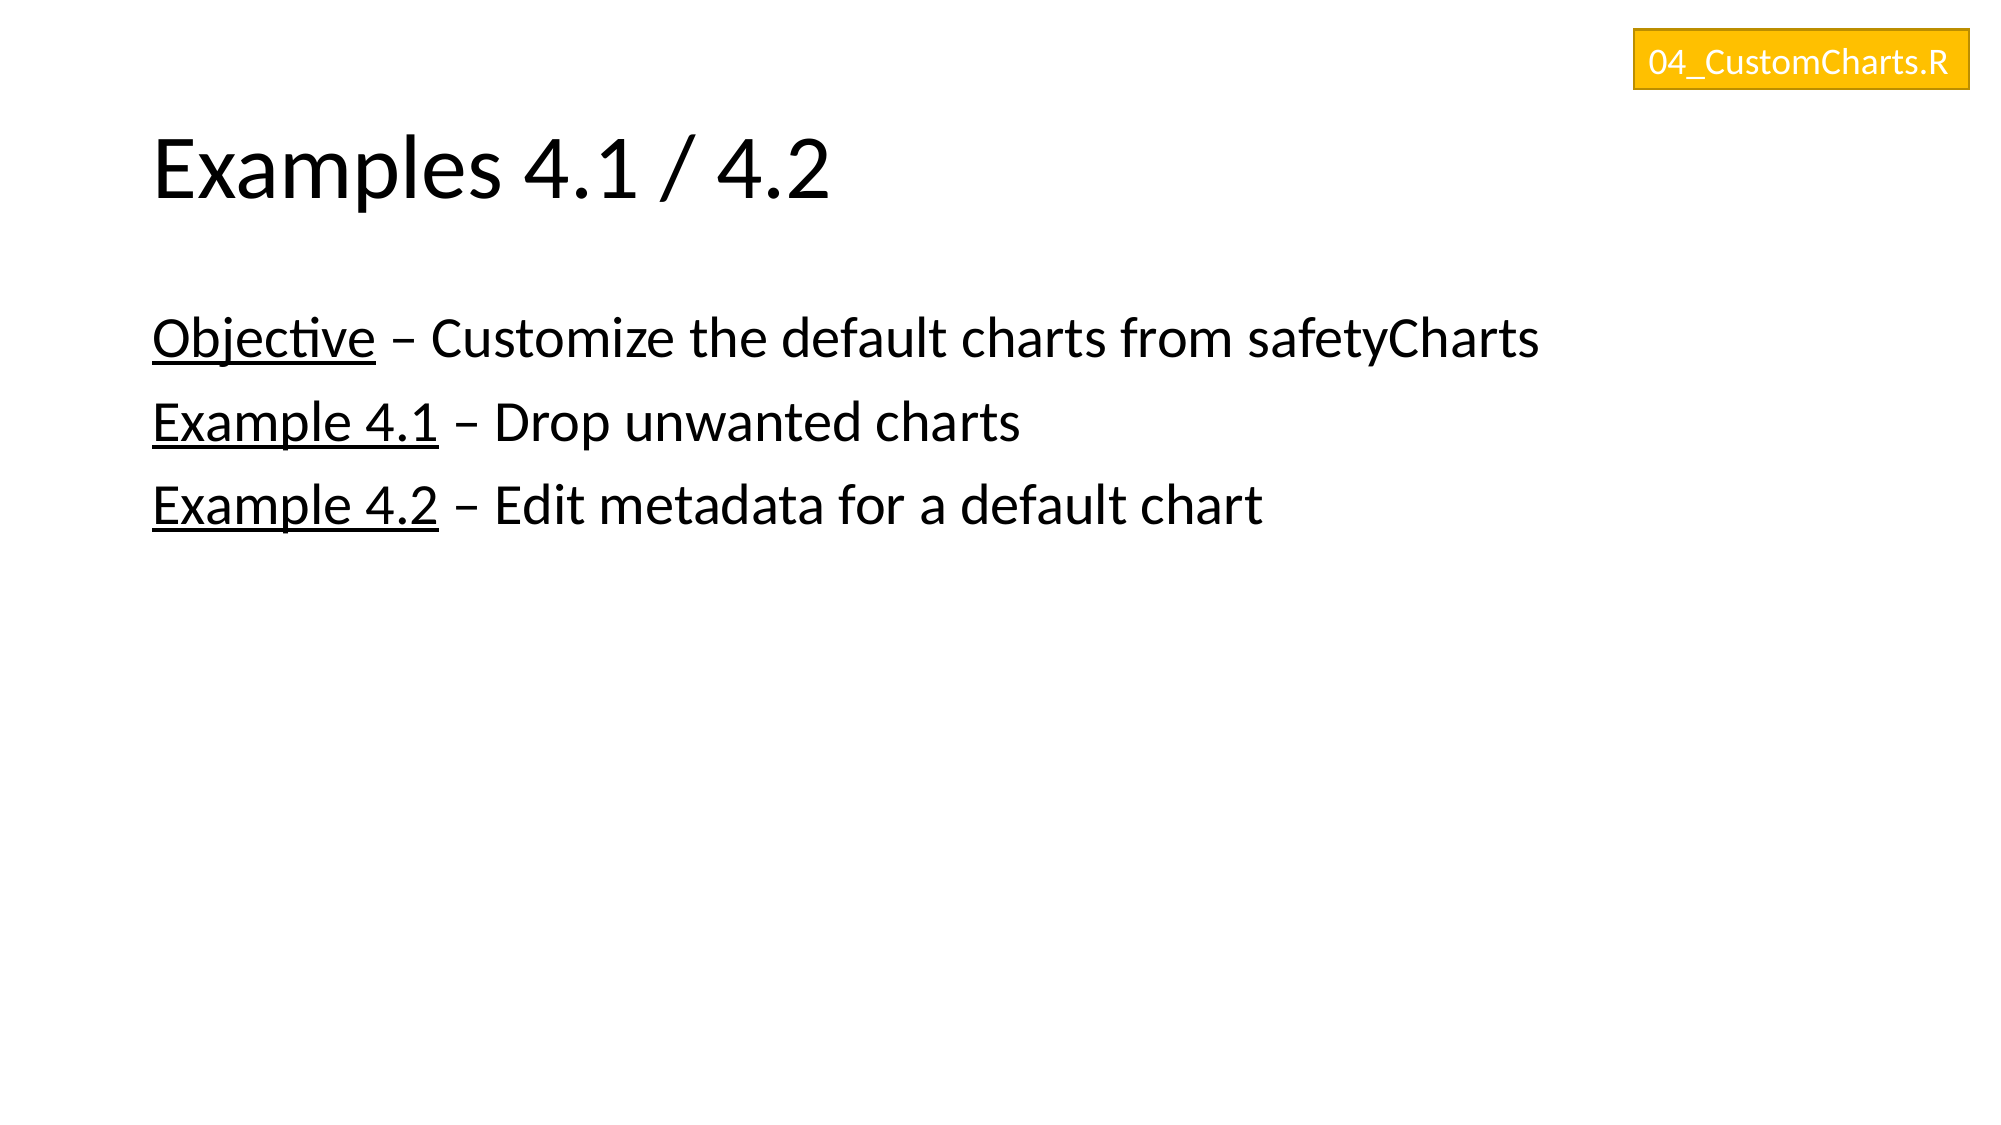

04_CustomCharts.R
# Examples 4.1 / 4.2
Objective – Customize the default charts from safetyCharts
Example 4.1 – Drop unwanted charts
Example 4.2 – Edit metadata for a default chart